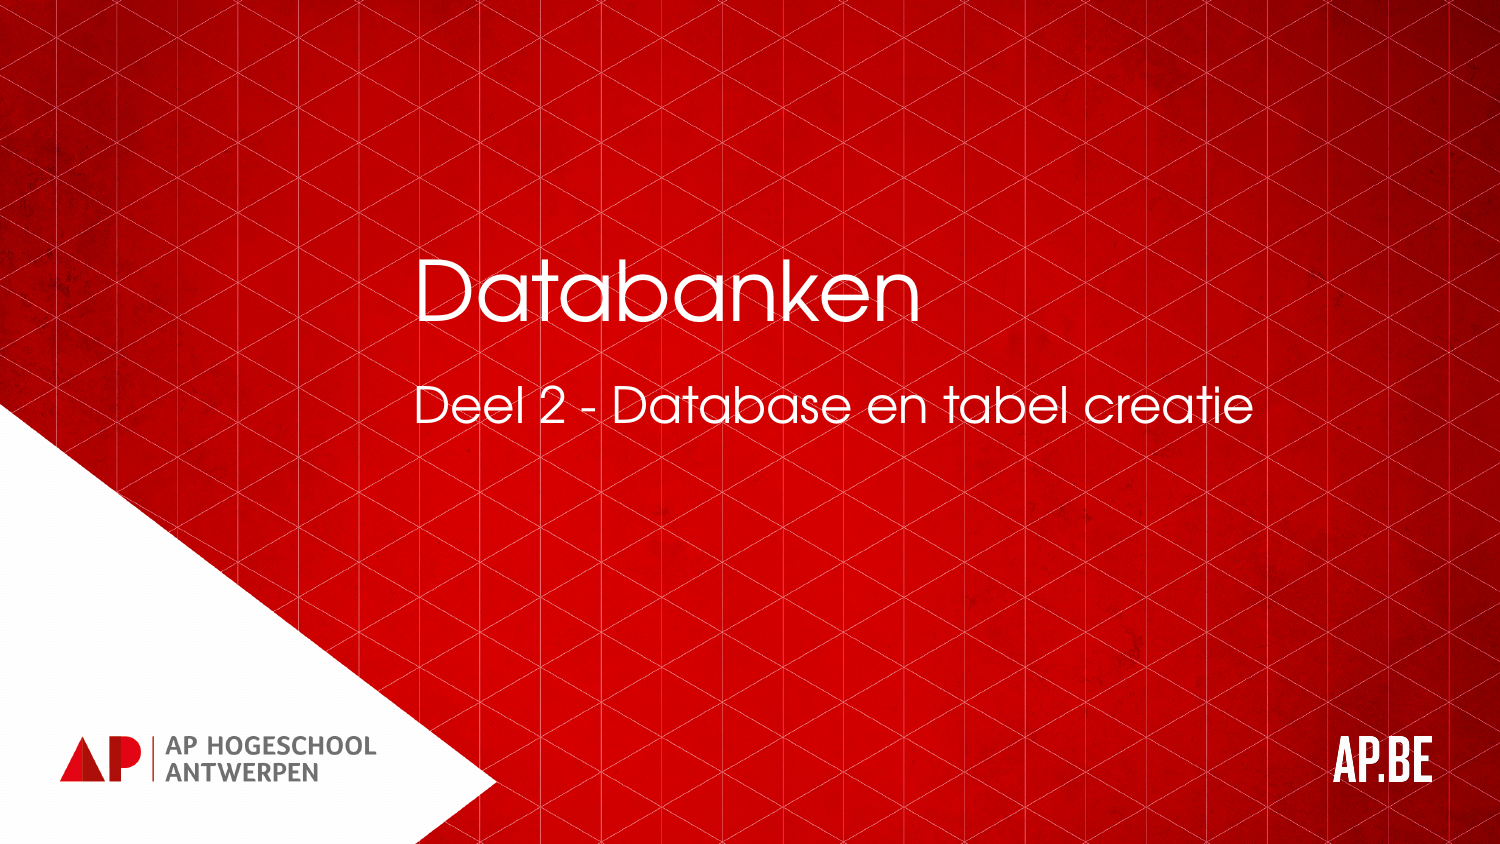

# Databanken
Deel 2 - Database en tabel creatie